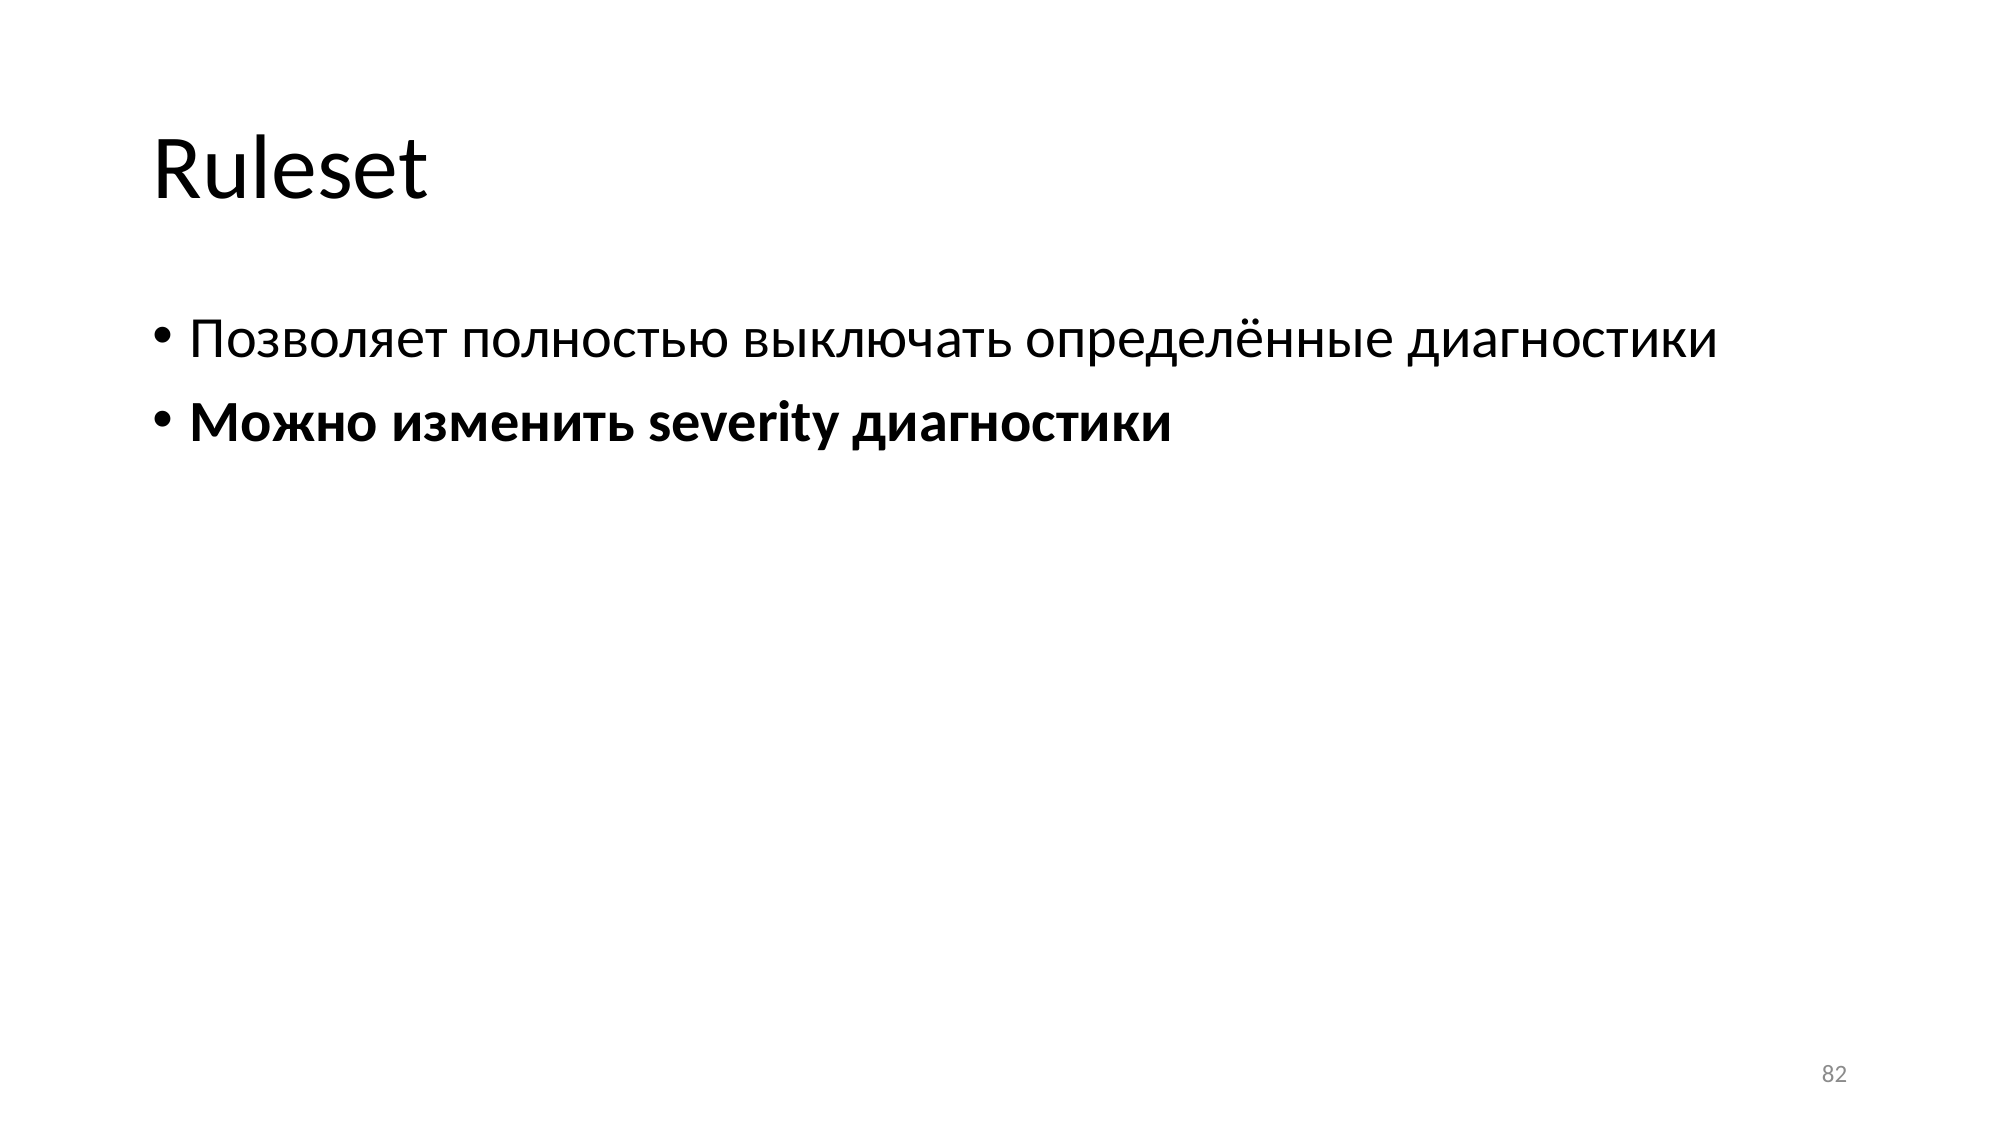

# Ruleset
Позволяет полностью выключать определённые диагностики
Можно изменить severity диагностики
82